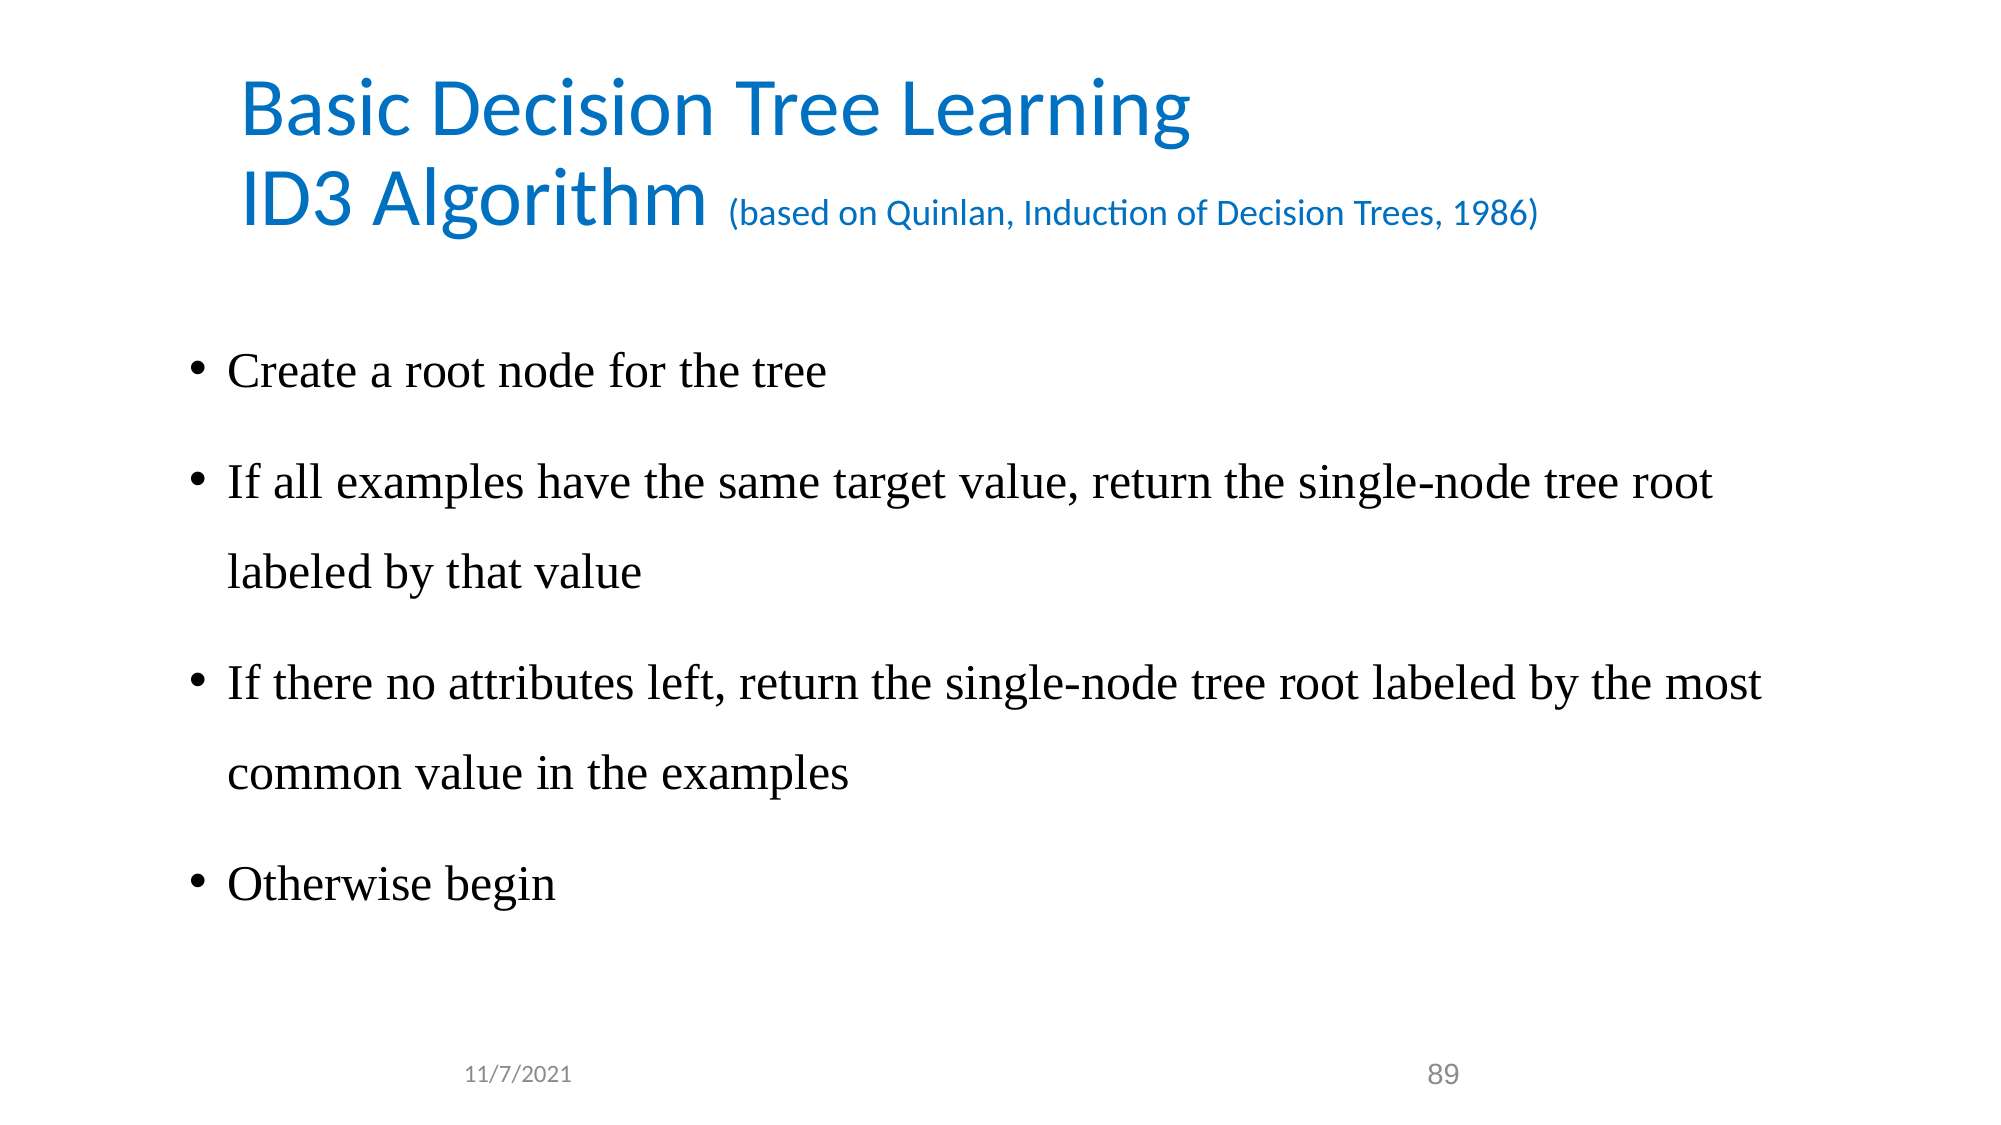

# Basic Decision Tree Learning ID3 Algorithm (based on Quinlan, Induction of Decision Trees, 1986)
Create a root node for the tree
If all examples have the same target value, return the single-node tree root labeled by that value
If there no attributes left, return the single-node tree root labeled by the most common value in the examples
Otherwise begin
11/7/2021
89